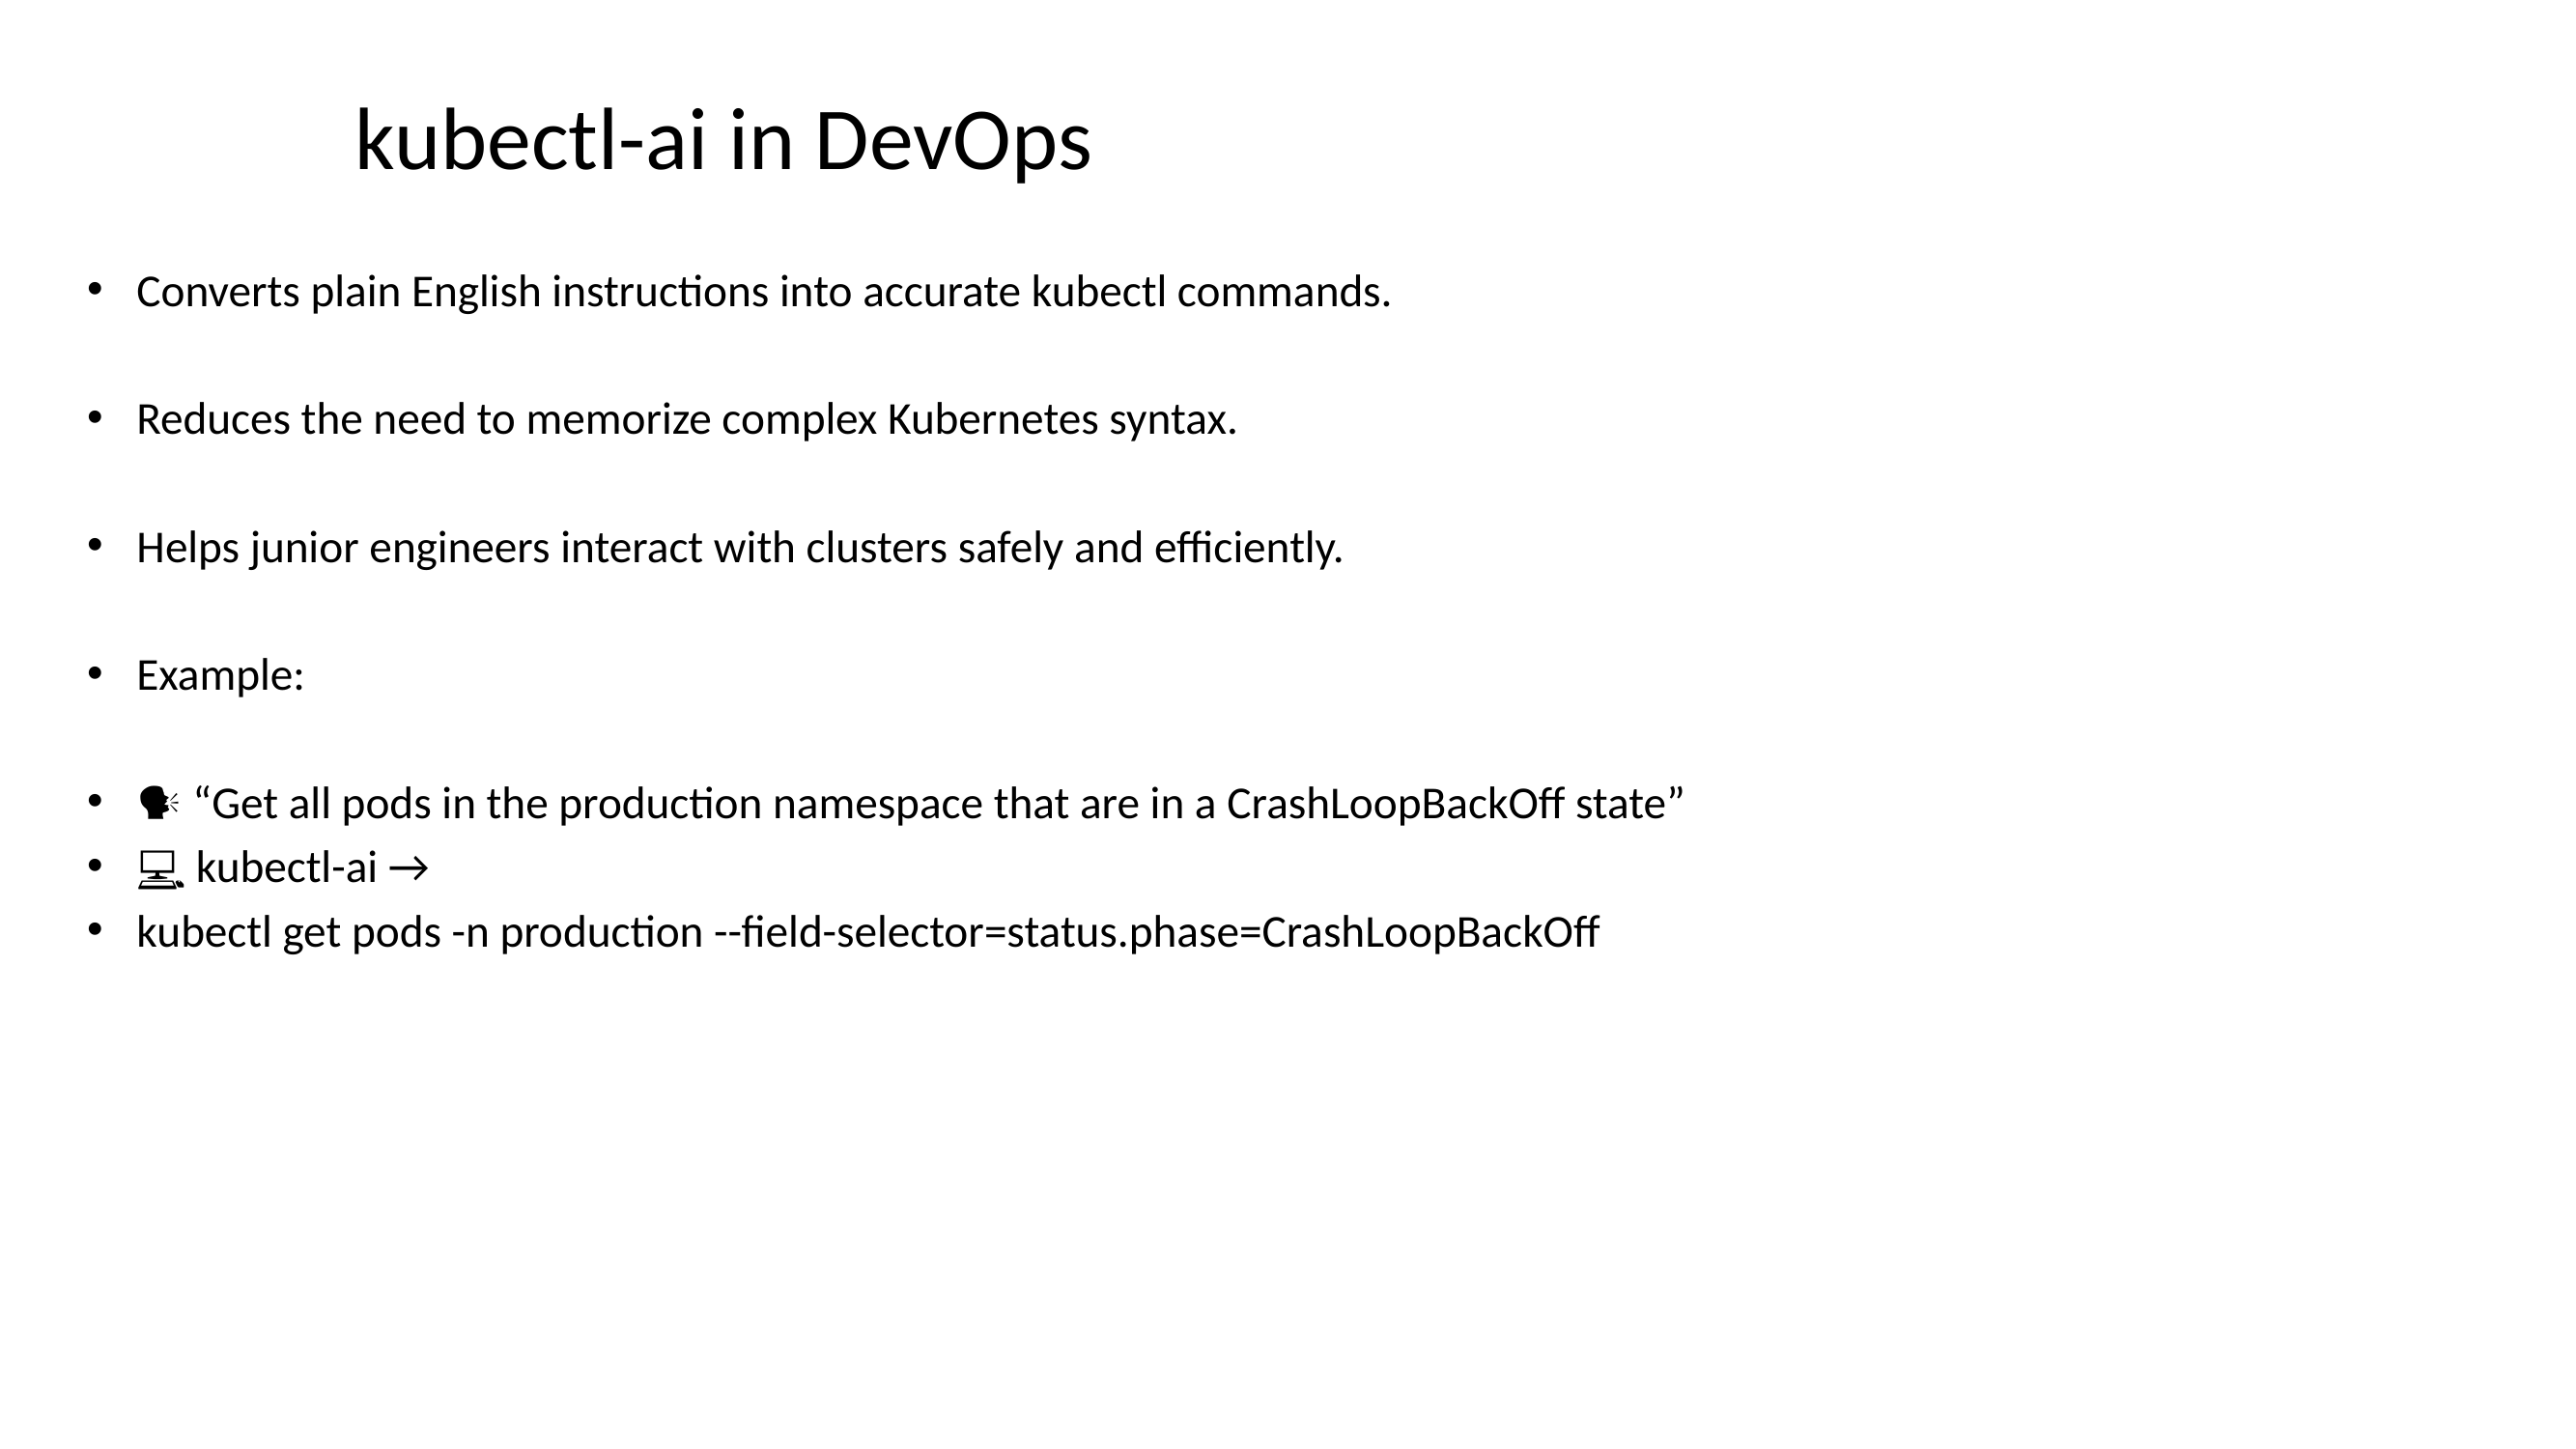

# kubectl-ai in DevOps
Converts plain English instructions into accurate kubectl commands.

Reduces the need to memorize complex Kubernetes syntax.

Helps junior engineers interact with clusters safely and efficiently.

Example:

🗣️ “Get all pods in the production namespace that are in a CrashLoopBackOff state”
💻 kubectl-ai →
kubectl get pods -n production --field-selector=status.phase=CrashLoopBackOff